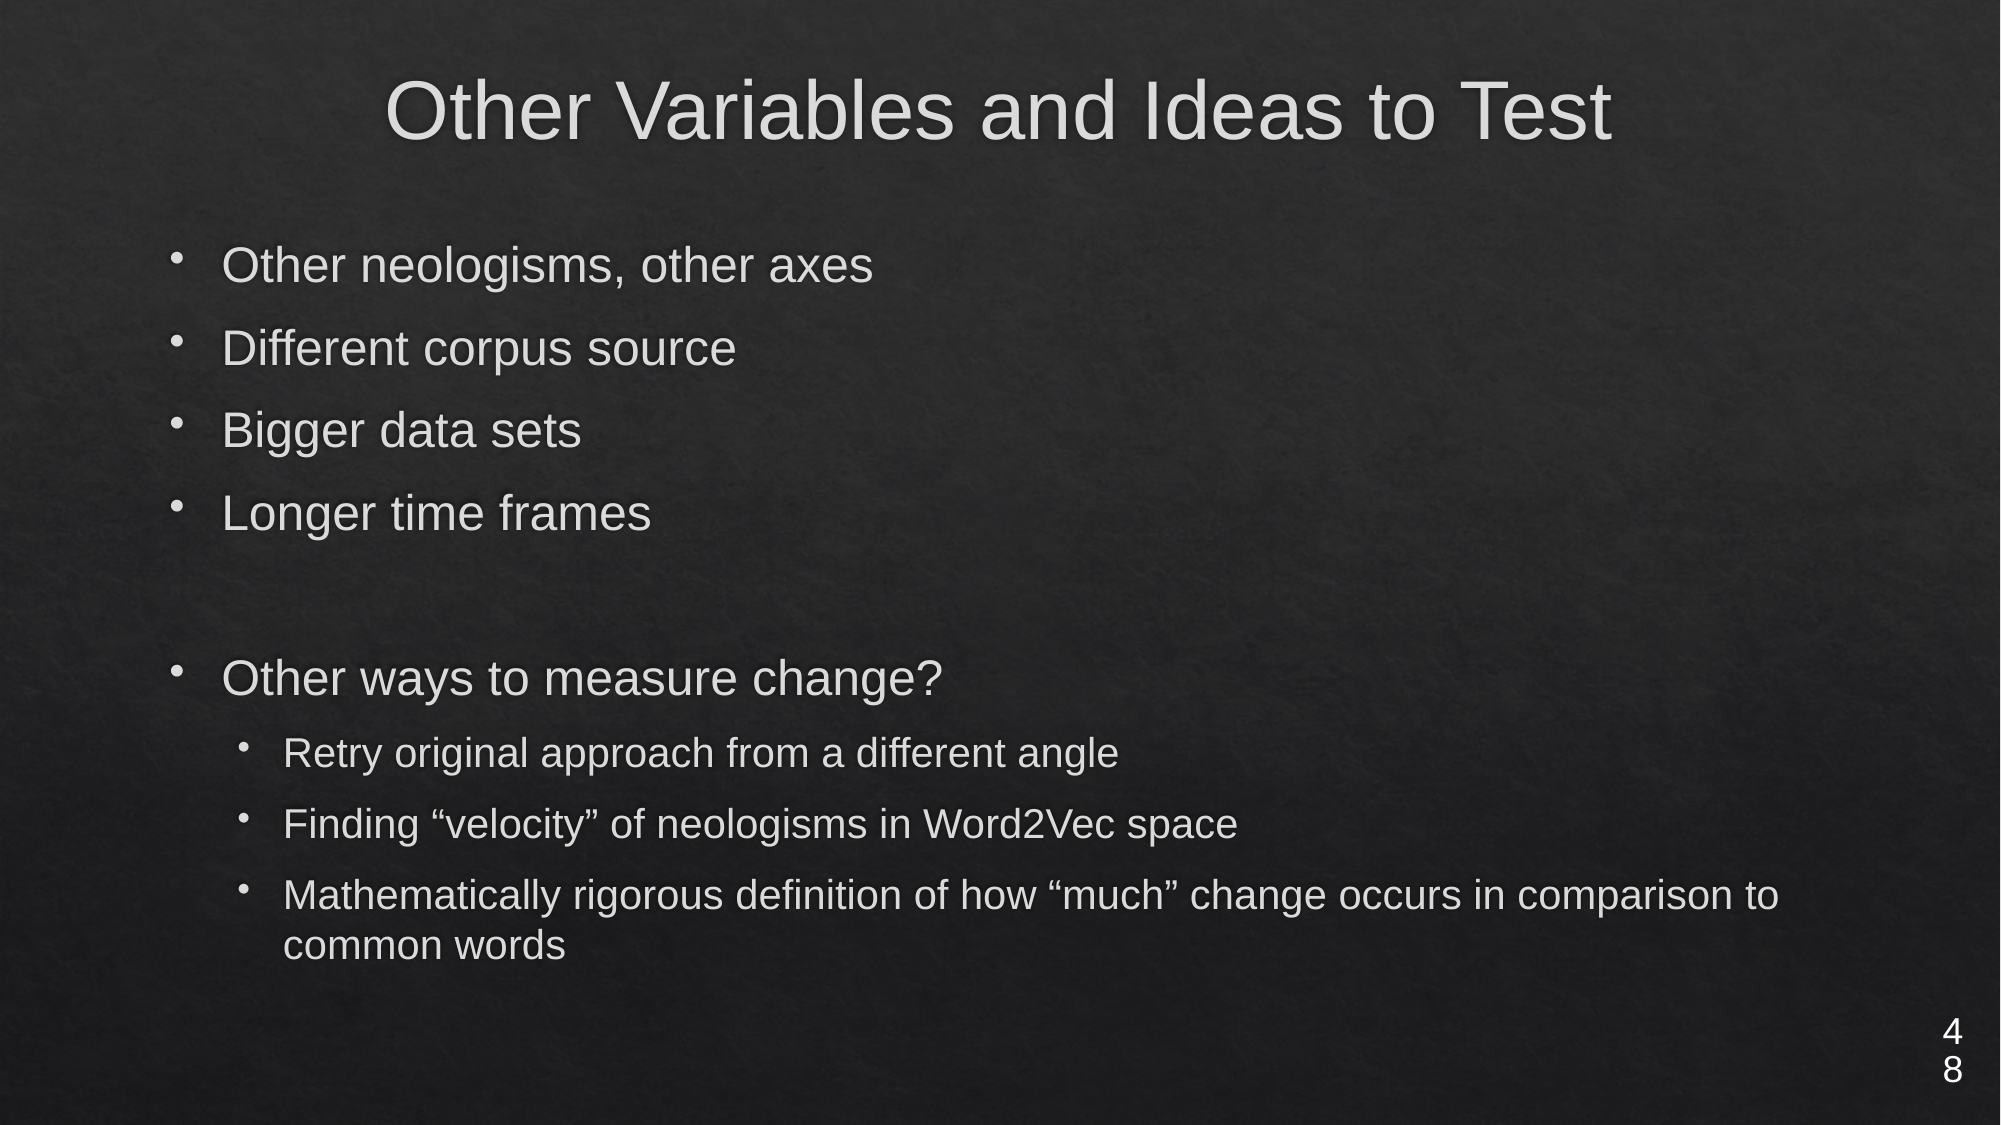

# Other Variables and Ideas to Test
Other neologisms, other axes
Different corpus source
Bigger data sets
Longer time frames

Other ways to measure change?
Retry original approach from a different angle
Finding “velocity” of neologisms in Word2Vec space
Mathematically rigorous definition of how “much” change occurs in comparison to common words

48